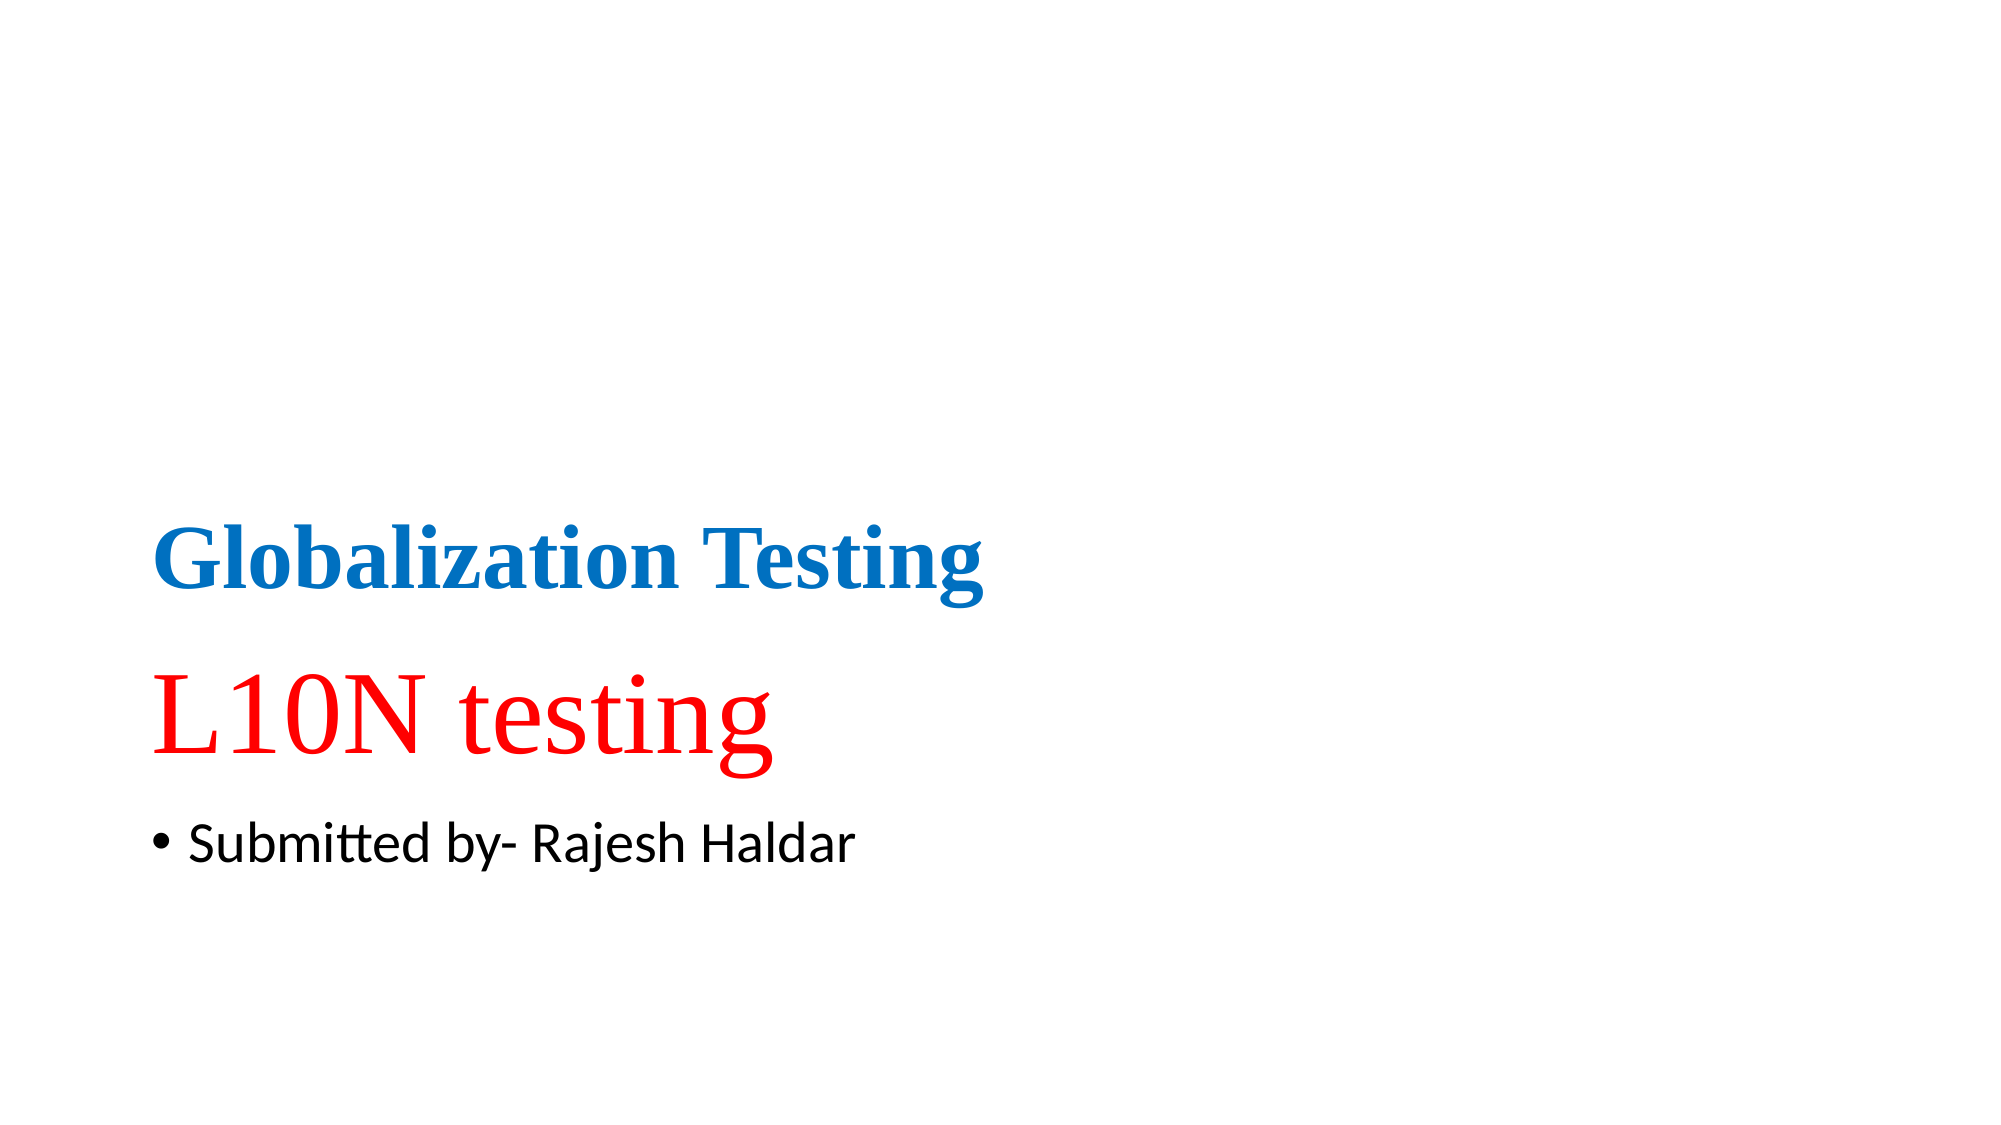

Globalization Testing
L10N testing
Submitted by- Rajesh Haldar